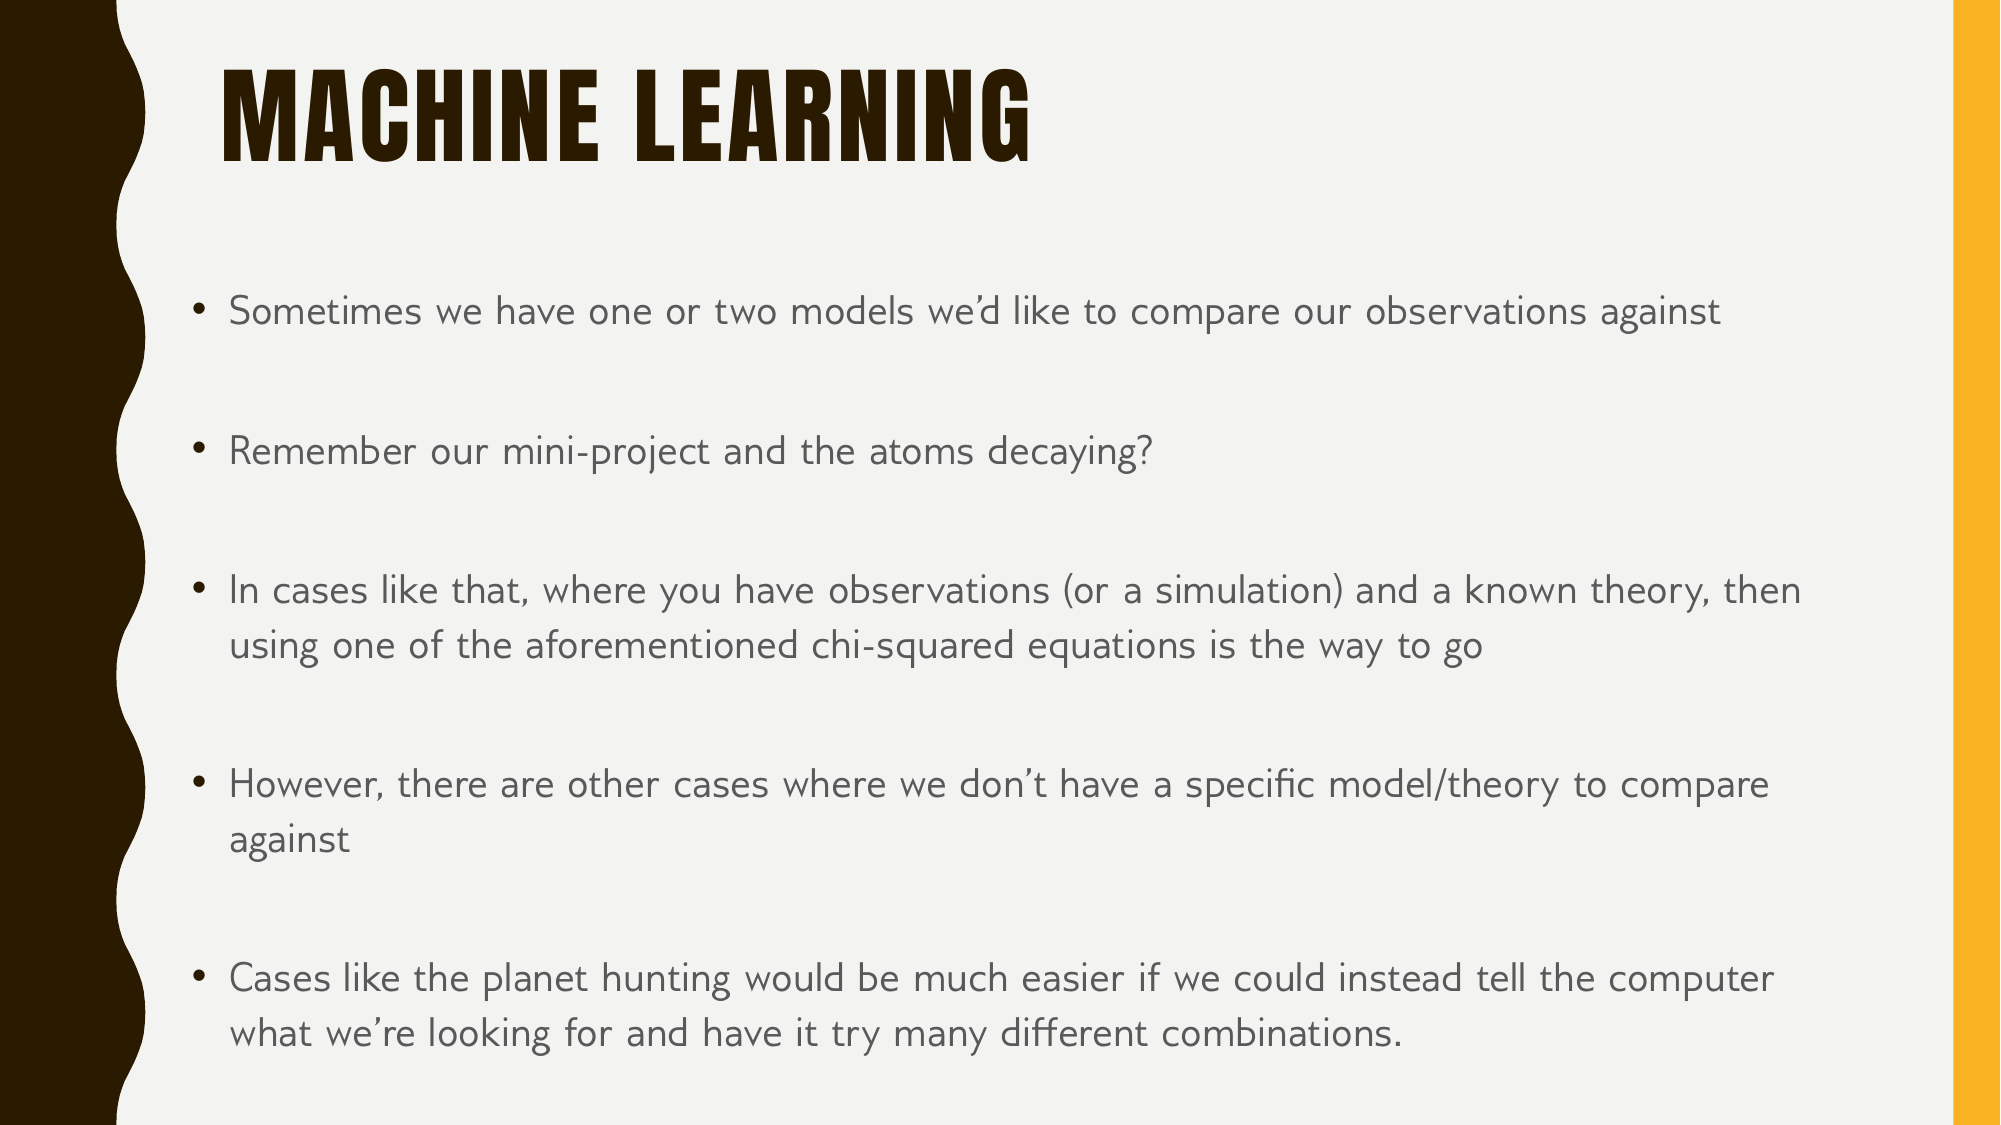

# Machine learning
Sometimes we have one or two models we’d like to compare our observations against

Remember our mini-project and the atoms decaying?

In cases like that, where you have observations (or a simulation) and a known theory, then using one of the aforementioned chi-squared equations is the way to go

However, there are other cases where we don’t have a specific model/theory to compare against

Cases like the planet hunting would be much easier if we could instead tell the computer what we’re looking for and have it try many different combinations.